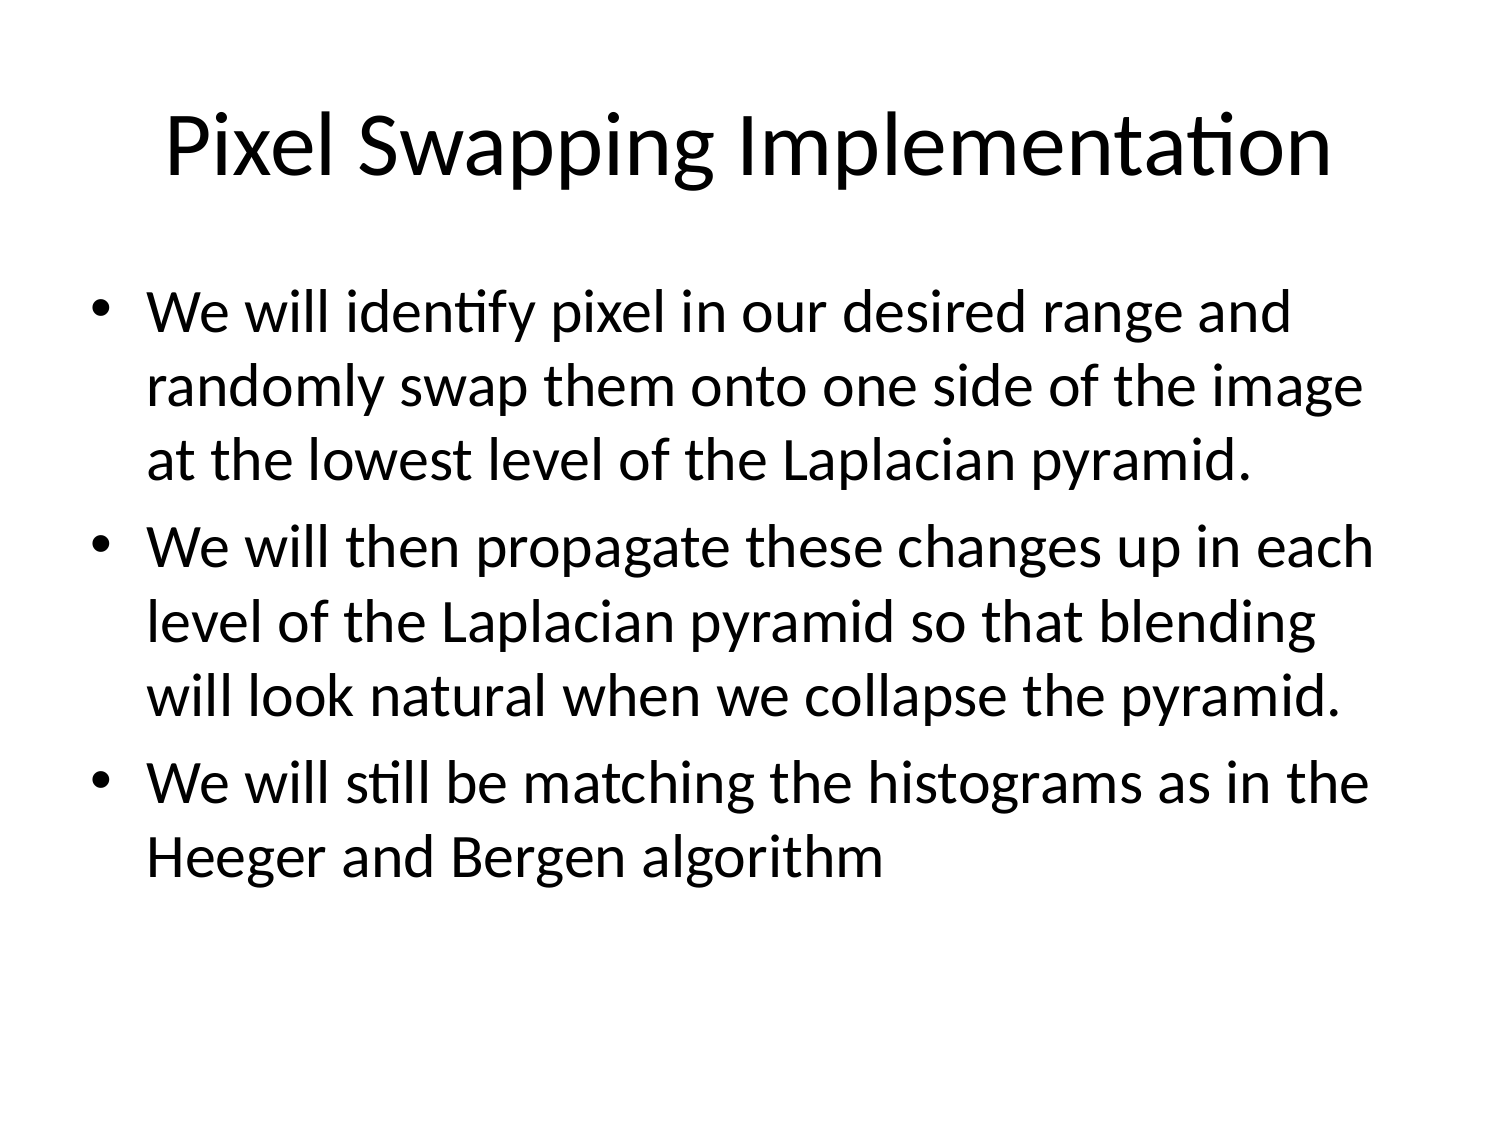

# Pixel Swapping Implementation
We will identify pixel in our desired range and randomly swap them onto one side of the image at the lowest level of the Laplacian pyramid.
We will then propagate these changes up in each level of the Laplacian pyramid so that blending will look natural when we collapse the pyramid.
We will still be matching the histograms as in the Heeger and Bergen algorithm